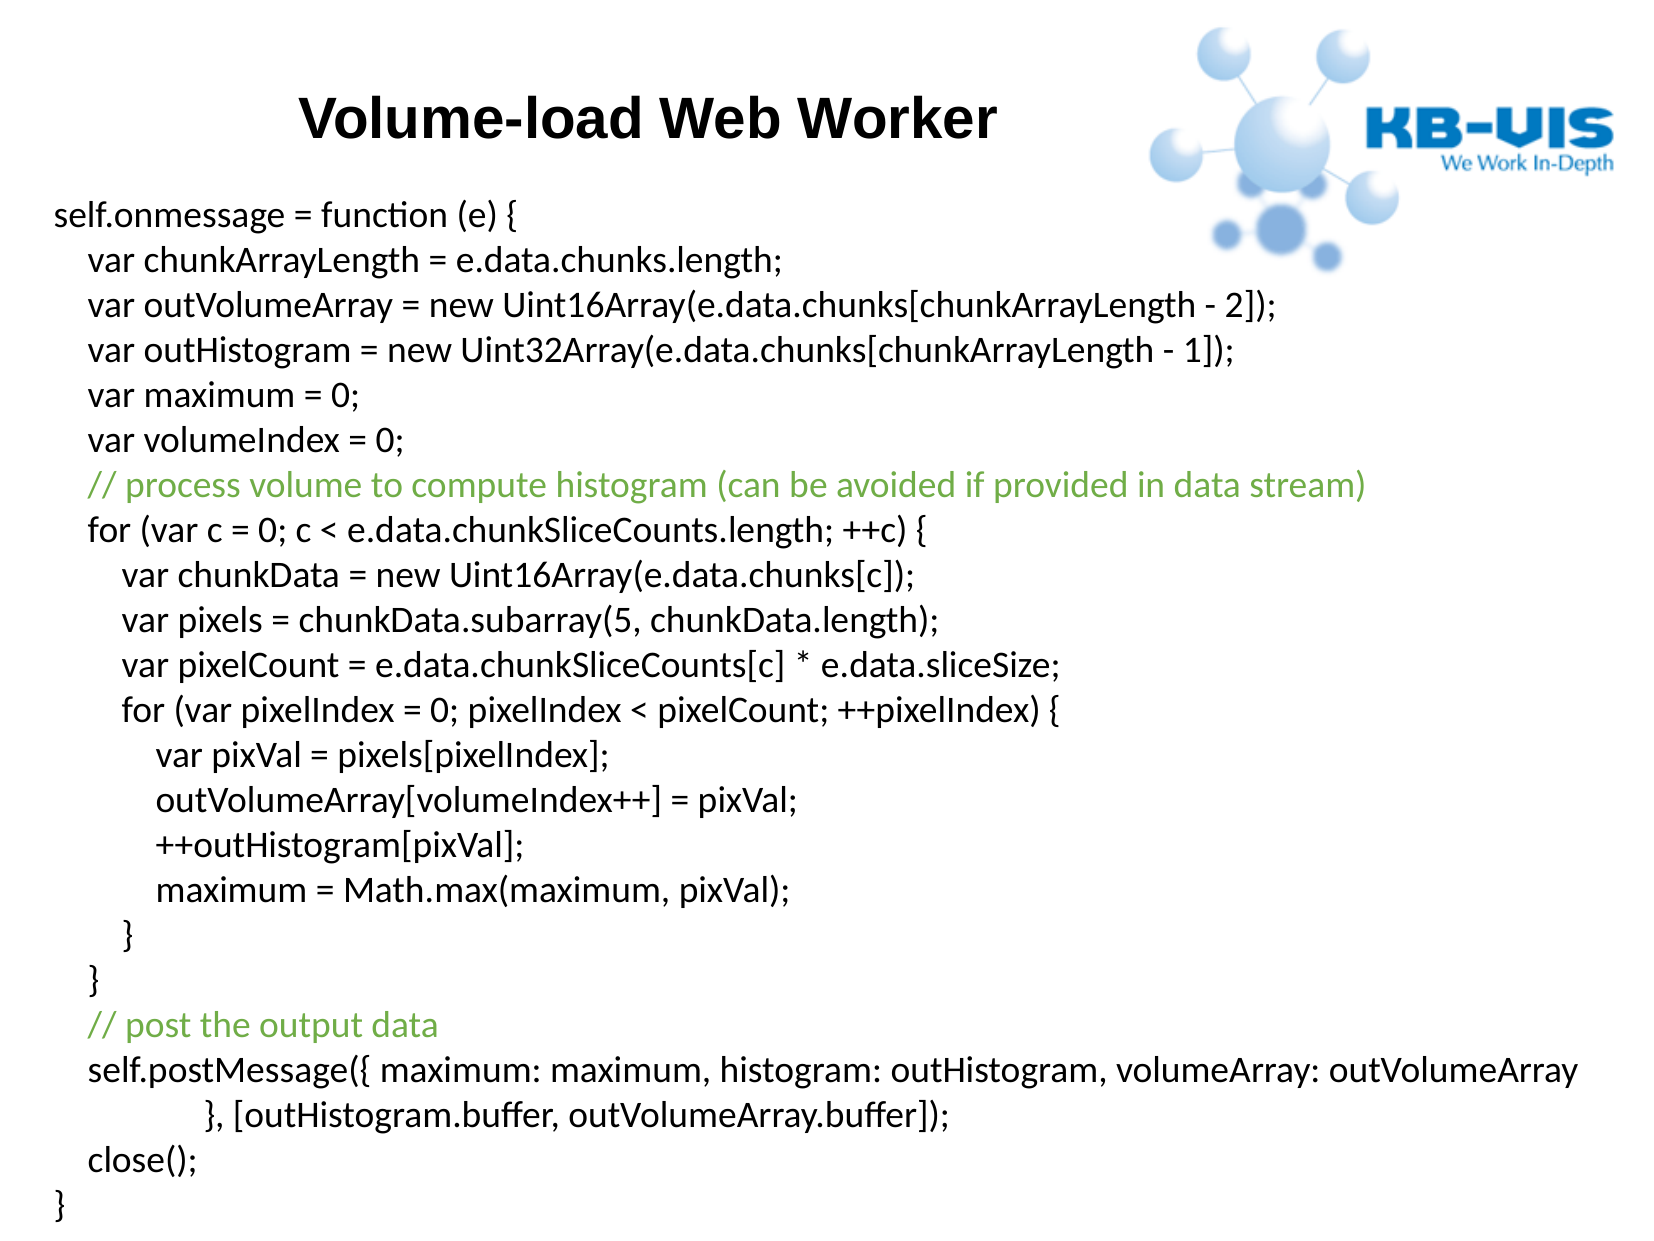

Volume-load Web Worker
self.onmessage = function (e) {
    var chunkArrayLength = e.data.chunks.length;
    var outVolumeArray = new Uint16Array(e.data.chunks[chunkArrayLength - 2]);
    var outHistogram = new Uint32Array(e.data.chunks[chunkArrayLength - 1]);
    var maximum = 0;
    var volumeIndex = 0;
    // process volume to compute histogram (can be avoided if provided in data stream)
    for (var c = 0; c < e.data.chunkSliceCounts.length; ++c) {
        var chunkData = new Uint16Array(e.data.chunks[c]);
        var pixels = chunkData.subarray(5, chunkData.length);
        var pixelCount = e.data.chunkSliceCounts[c] * e.data.sliceSize;
        for (var pixelIndex = 0; pixelIndex < pixelCount; ++pixelIndex) {
            var pixVal = pixels[pixelIndex];
            outVolumeArray[volumeIndex++] = pixVal;
            ++outHistogram[pixVal];
            maximum = Math.max(maximum, pixVal);
        }
    }
    // post the output data
    self.postMessage({ maximum: maximum, histogram: outHistogram, volumeArray: outVolumeArray 	}, [outHistogram.buffer, outVolumeArray.buffer]);
    close();
}